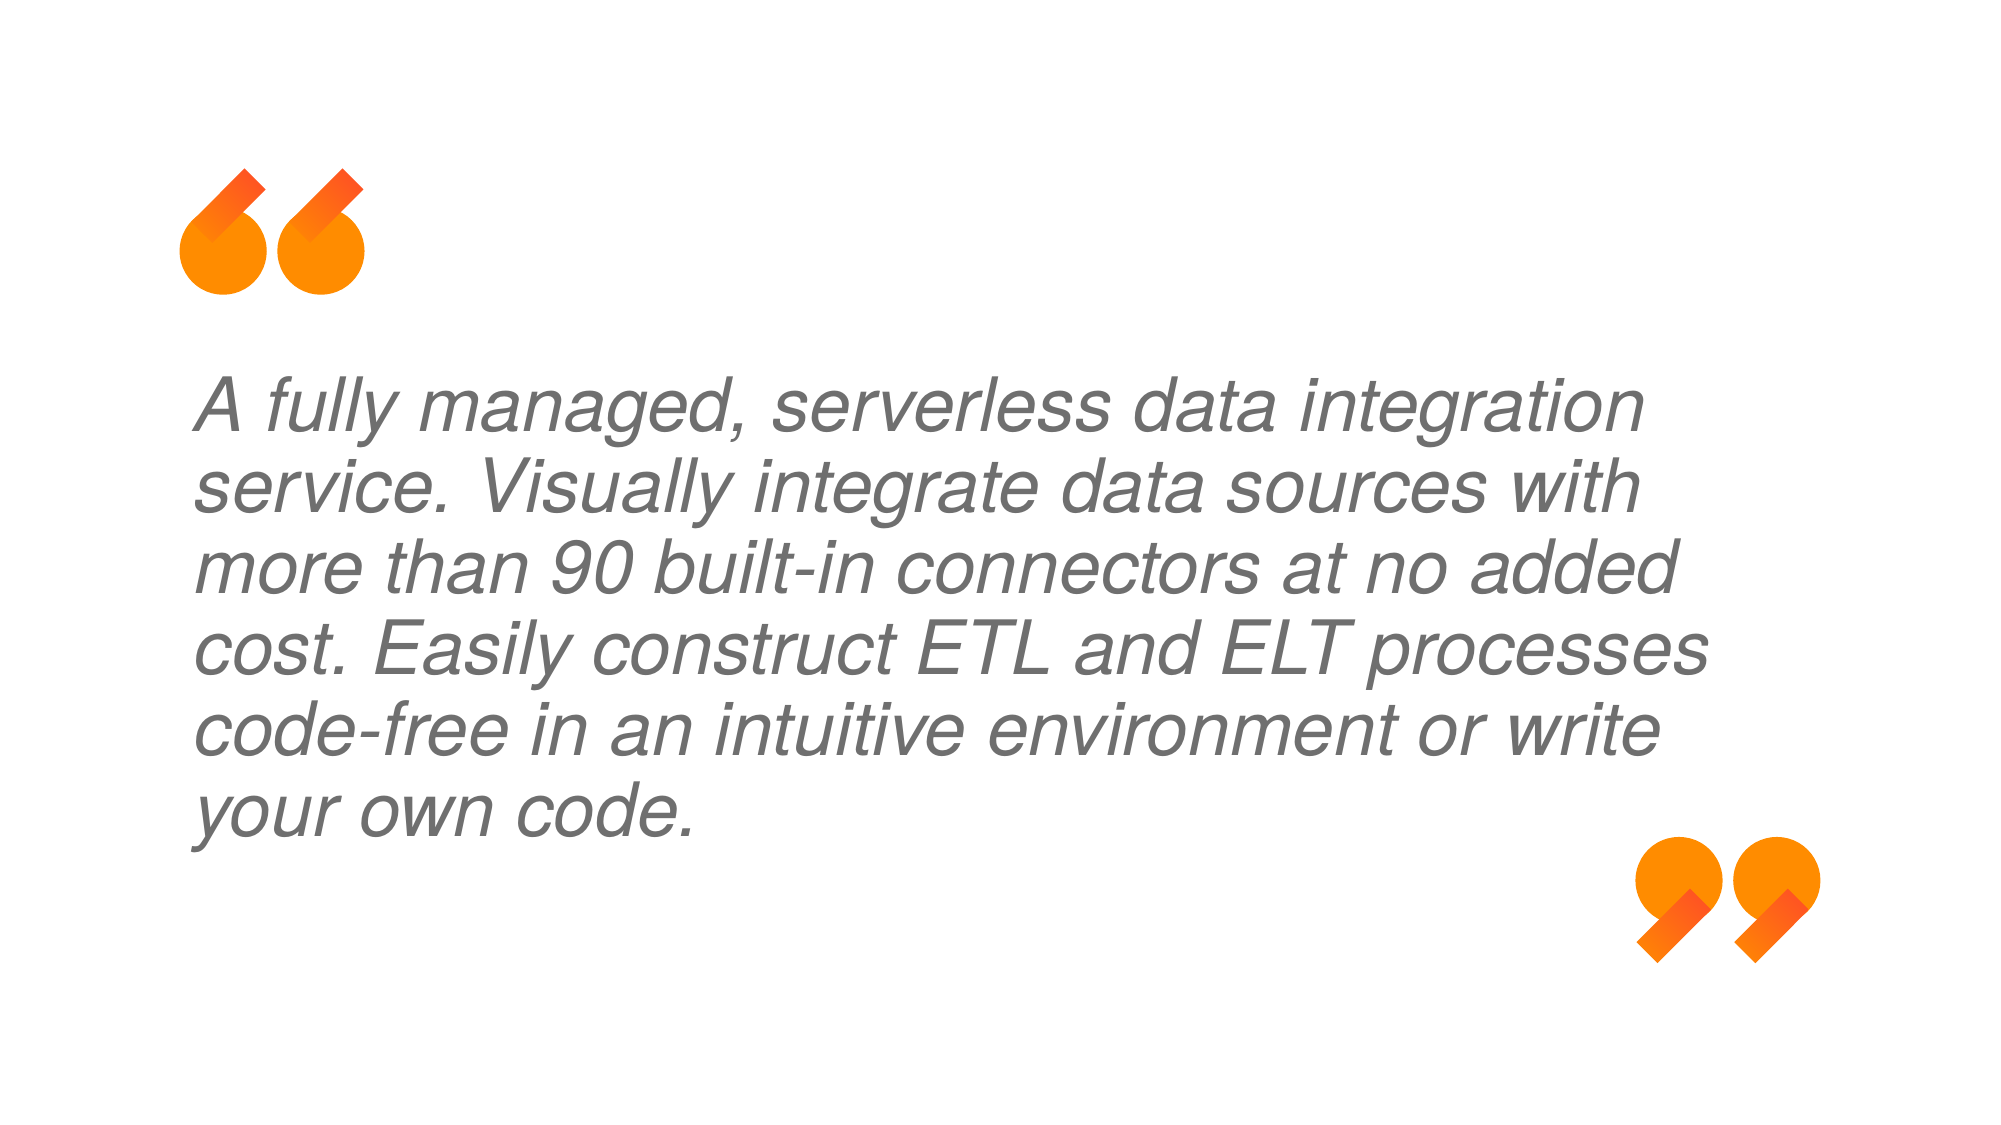

# A fully managed, serverless data integration service. Visually integrate data sources with more than 90 built-in connectors at no added cost. Easily construct ETL and ELT processes code-free in an intuitive environment or write your own code.